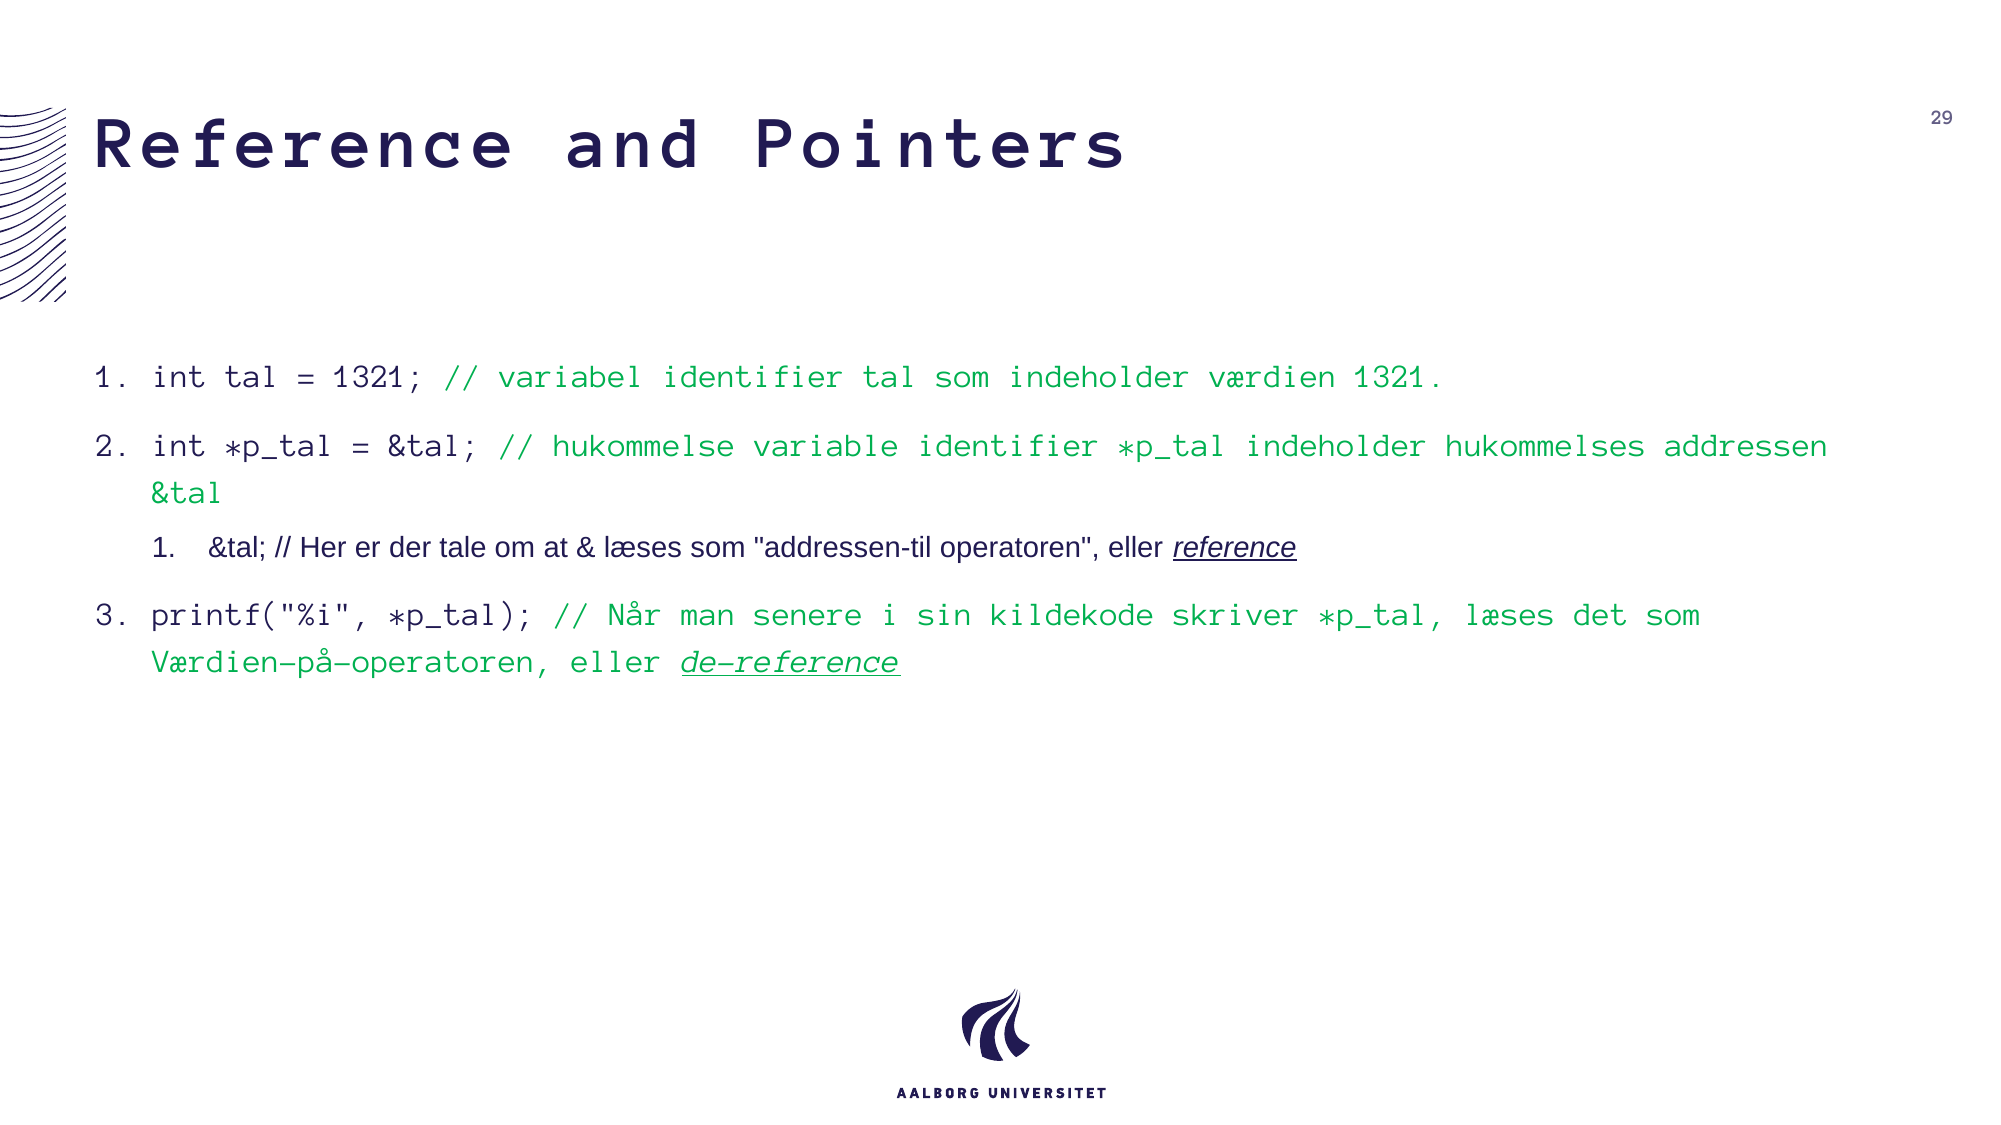

# Reference and Pointers
29
int tal = 1321; // variabel identifier tal som indeholder værdien 1321.
int *p_tal = &tal; // hukommelse variable identifier *p_tal indeholder hukommelses addressen &tal
&tal; // Her er der tale om at & læses som "addressen-til operatoren", eller reference
printf("%i", *p_tal); // Når man senere i sin kildekode skriver *p_tal, læses det som Værdien-på-operatoren, eller de-reference